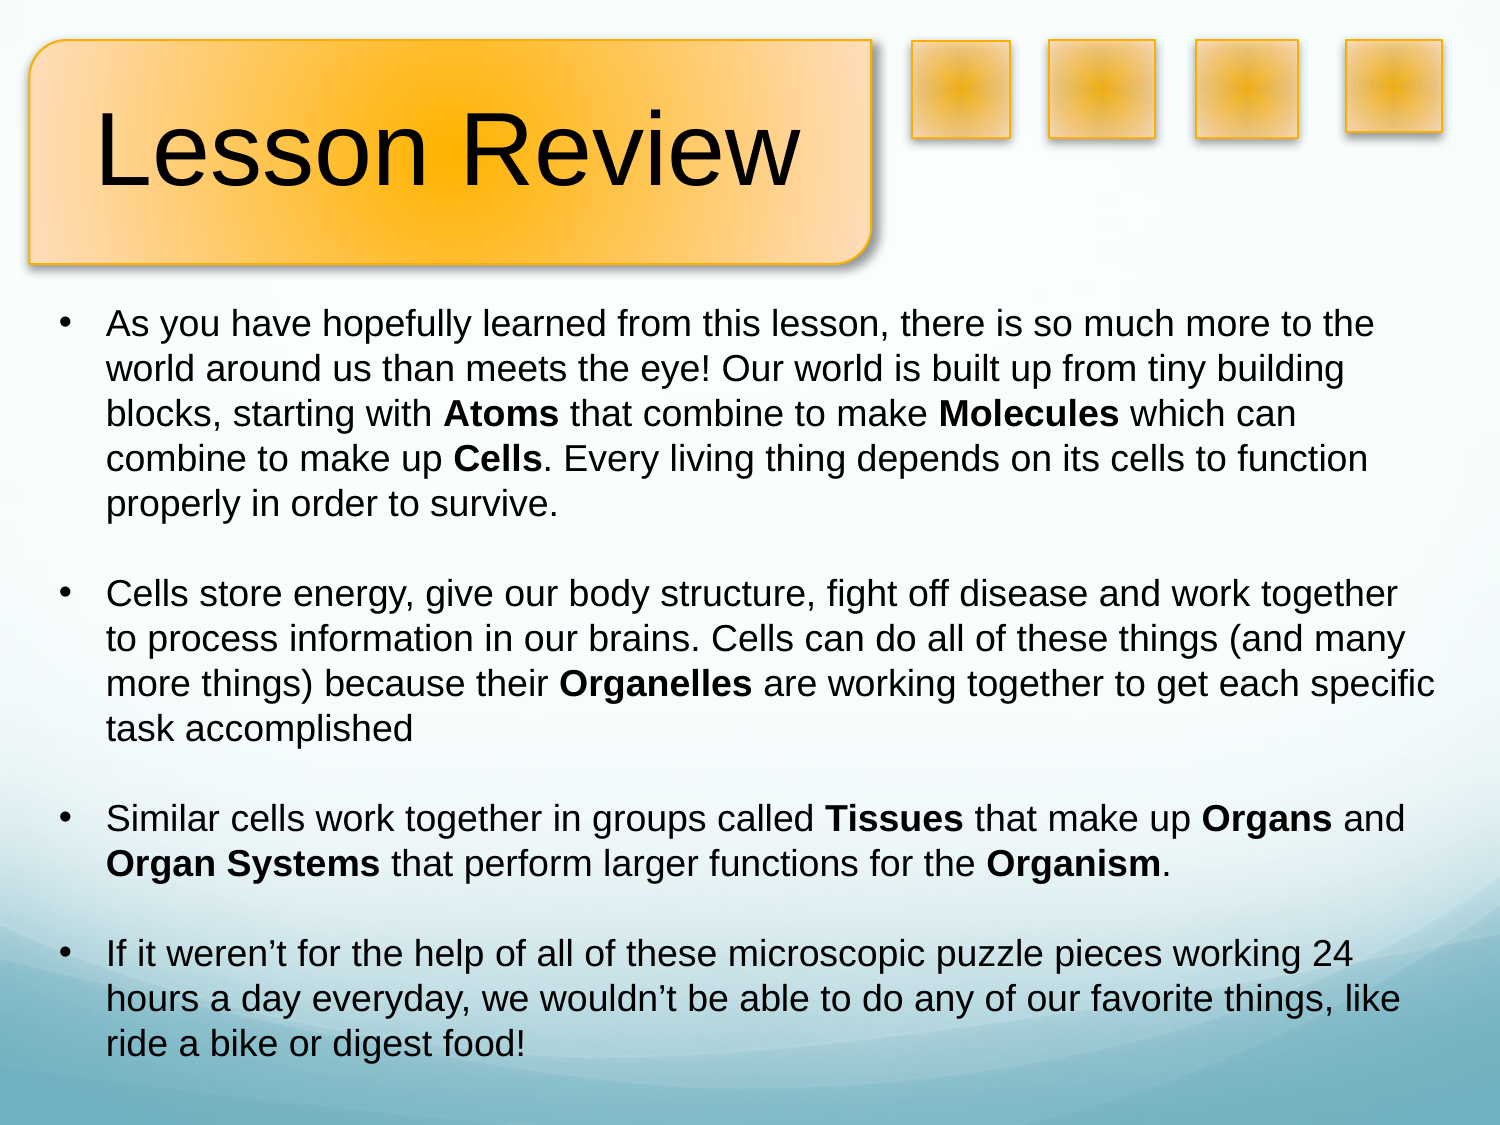

Lesson Review
As you have hopefully learned from this lesson, there is so much more to the world around us than meets the eye! Our world is built up from tiny building blocks, starting with Atoms that combine to make Molecules which can combine to make up Cells. Every living thing depends on its cells to function properly in order to survive.

Cells store energy, give our body structure, fight off disease and work together to process information in our brains. Cells can do all of these things (and many more things) because their Organelles are working together to get each specific task accomplished

Similar cells work together in groups called Tissues that make up Organs and Organ Systems that perform larger functions for the Organism.

If it weren’t for the help of all of these microscopic puzzle pieces working 24 hours a day everyday, we wouldn’t be able to do any of our favorite things, like ride a bike or digest food!